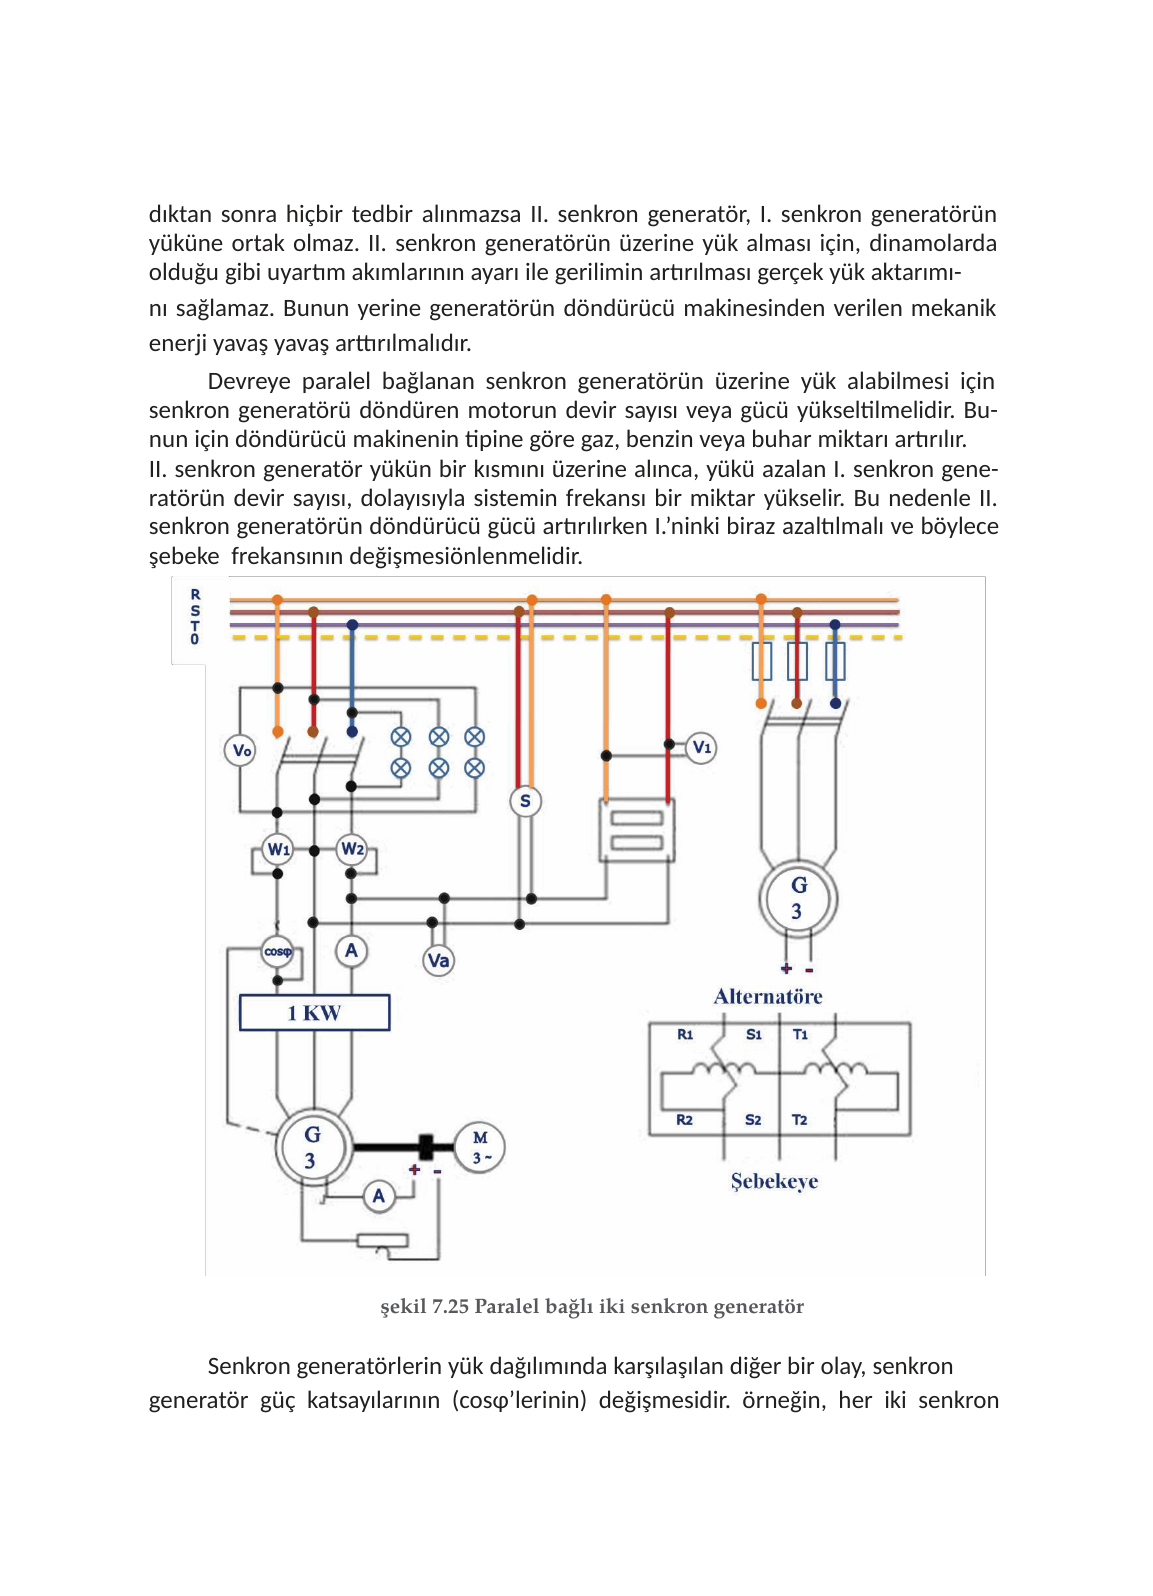

dıktan sonra hiçbir tedbir alınmazsa II. senkron generatör, I. senkron generatörün  yüküne ortak olmaz. II. senkron generatörün üzerine yük alması için, dinamolarda  olduğu gibi uyartım akımlarının ayarı ile gerilimin artırılması gerçek yük aktarımı-
nı sağlamaz. Bunun yerine generatörün döndürücü makinesinden verilen mekanik  enerji yavaş yavaş arttırılmalıdır.
Devreye paralel bağlanan senkron generatörün üzerine yük alabilmesi için  senkron generatörü döndüren motorun devir sayısı veya gücü yükseltilmelidir. Bu-  nun için döndürücü makinenin tipine göre gaz, benzin veya buhar miktarı artırılır.
II. senkron generatör yükün bir kısmını üzerine alınca, yükü azalan I. senkron gene-  ratörün devir sayısı, dolayısıyla sistemin frekansı bir miktar yükselir. Bu nedenle II.  senkron generatörün döndürücü gücü artırılırken I.’ninki biraz azaltılmalı ve böylece  şebeke  frekansının değişmesiönlenmelidir.

şekil 7.25 Paralel bağlı iki senkron generatör

Senkron generatörlerin yük dağılımında karşılaşılan diğer bir olay, senkron  generatör  güç  katsayılarının  (cosφ’lerinin)  değişmesidir.  örneğin,  her  iki  senkron